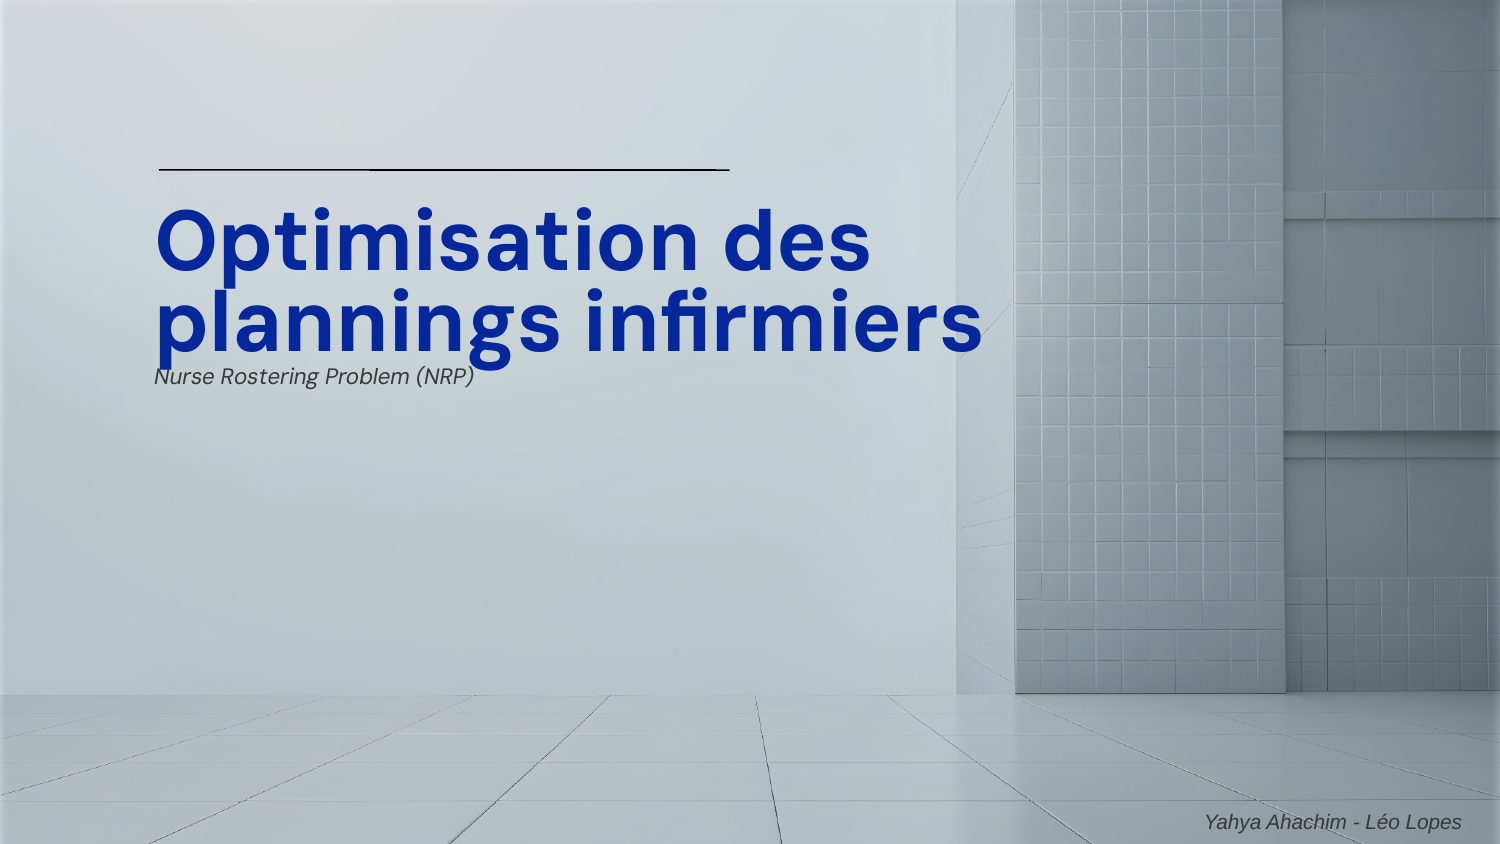

# Optimisation des plannings infirmiers Nurse Rostering Problem (NRP)
Yahya Ahachim - Léo Lopes